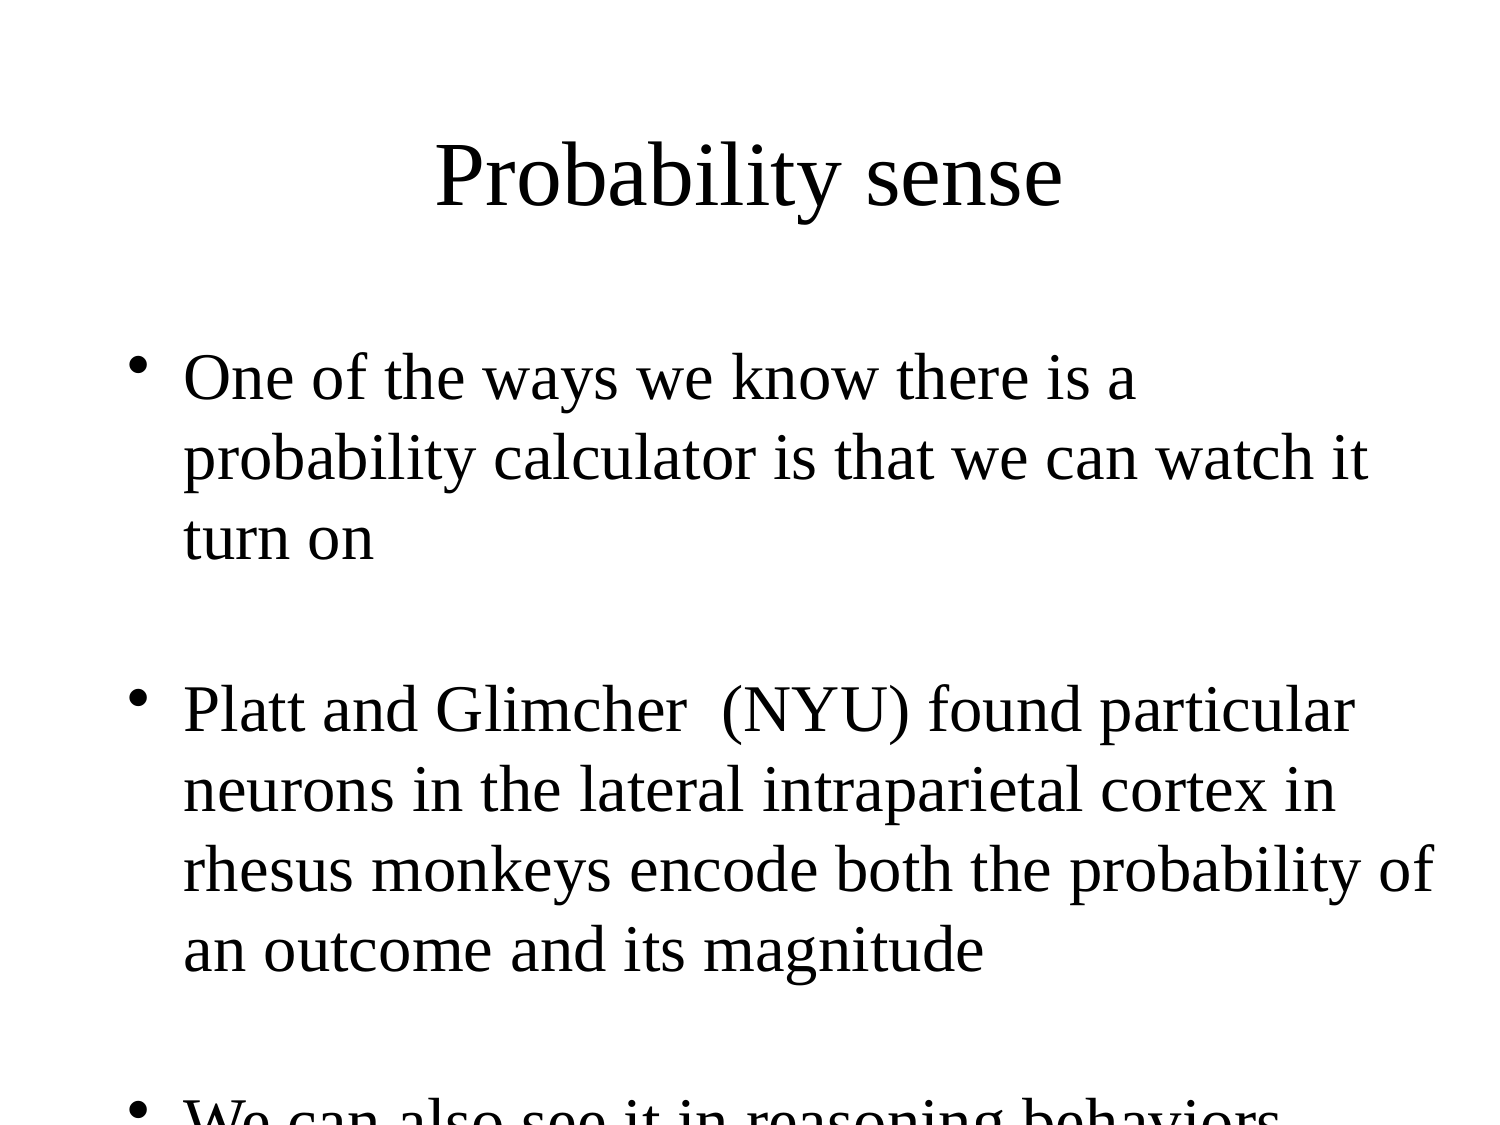

# Probability sense
One of the ways we know there is a probability calculator is that we can watch it turn on

Platt and Glimcher  (NYU) found particular neurons in the lateral intraparietal cortex in rhesus monkeys encode both the probability of an outcome and its magnitude

We can also see it in reasoning behaviors